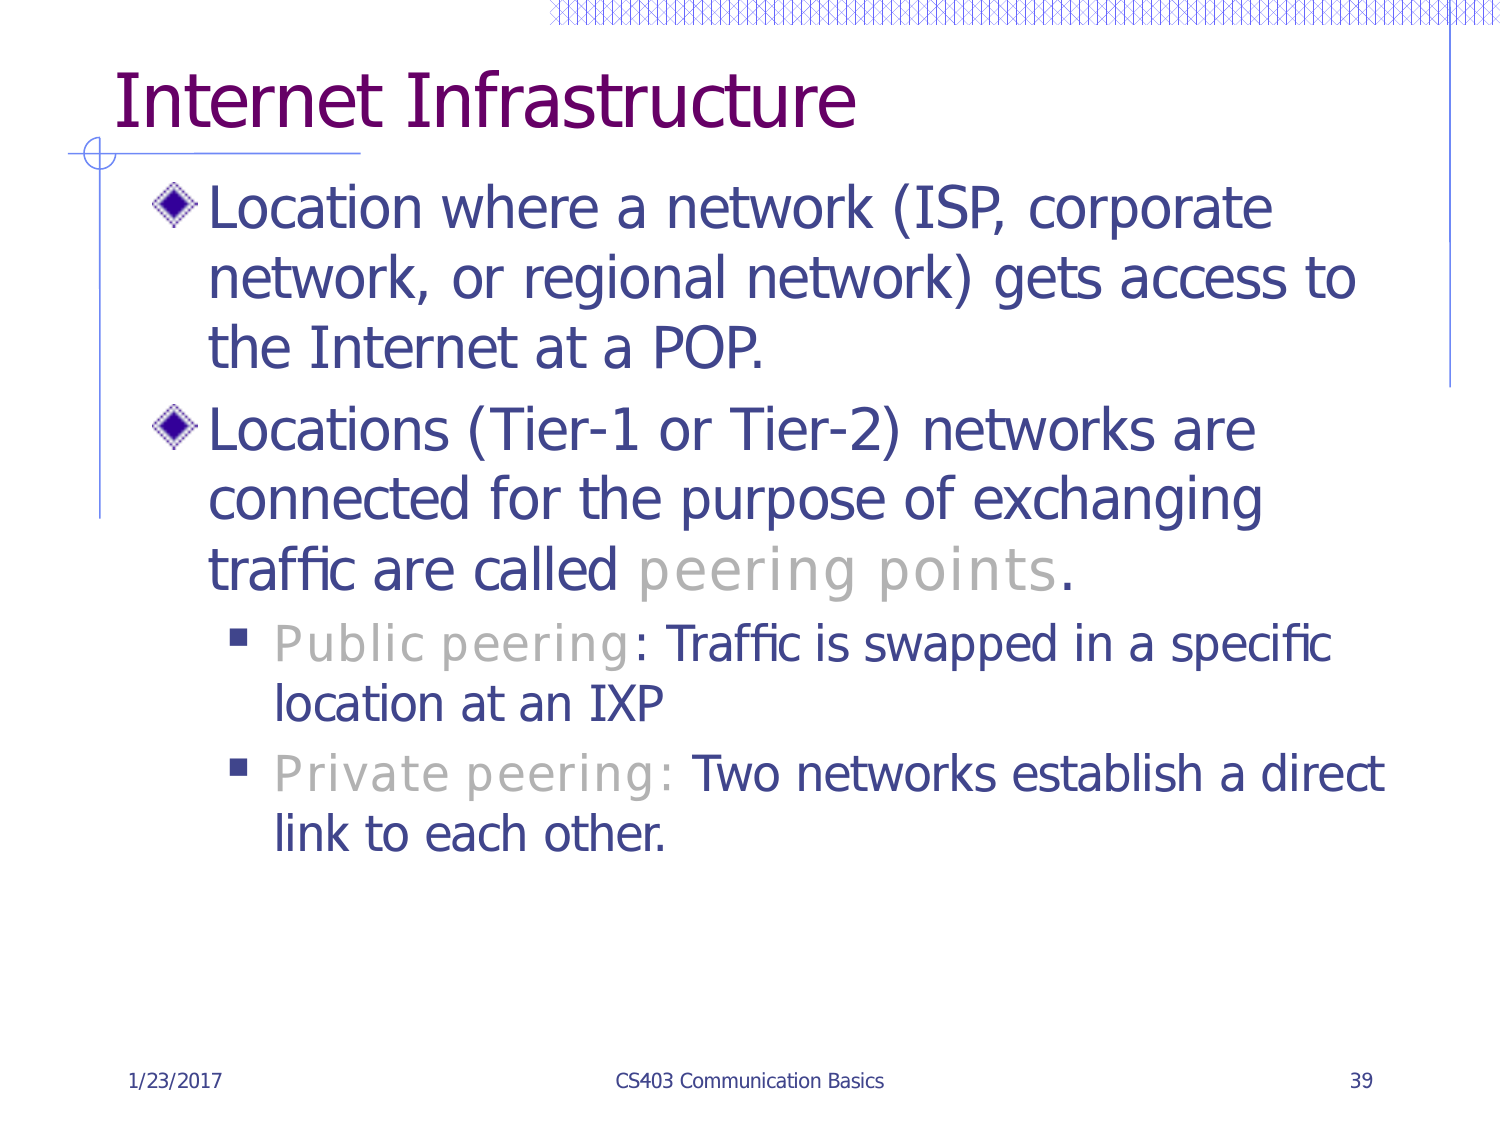

# Internet Infrastructure
Location where a network (ISP, corporate network, or regional network) gets access to the Internet at a POP.
Locations (Tier-1 or Tier-2) networks are connected for the purpose of exchanging traffic are called peering points.
Public peering: Traffic is swapped in a specific location at an IXP
Private peering: Two networks establish a direct link to each other.

1/23/2017
CS403 Communication Basics
39